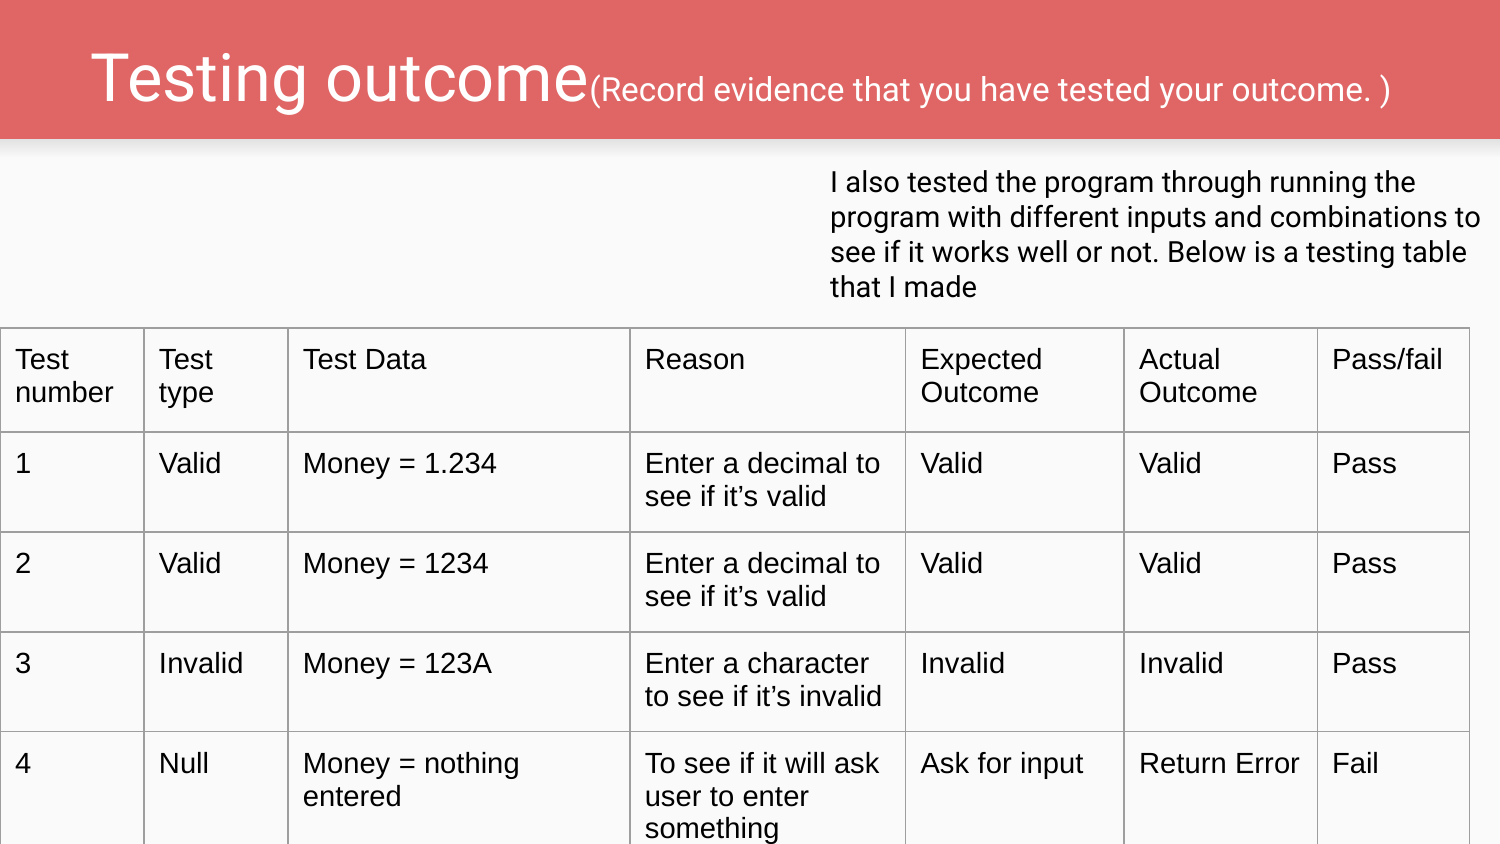

# Testing outcome(Record evidence that you have tested your outcome. )

I also tested the program through running the program with different inputs and combinations to see if it works well or not. Below is a testing table that I made
| Test number | Test type | Test Data | Reason | Expected Outcome | Actual Outcome | Pass/fail |
| --- | --- | --- | --- | --- | --- | --- |
| 1 | Valid | Money = 1.234 | Enter a decimal to see if it’s valid | Valid | Valid | Pass |
| 2 | Valid | Money = 1234 | Enter a decimal to see if it’s valid | Valid | Valid | Pass |
| 3 | Invalid | Money = 123A | Enter a character to see if it’s invalid | Invalid | Invalid | Pass |
| 4 | Null | Money = nothing entered | To see if it will ask user to enter something | Ask for input | Return Error | Fail |